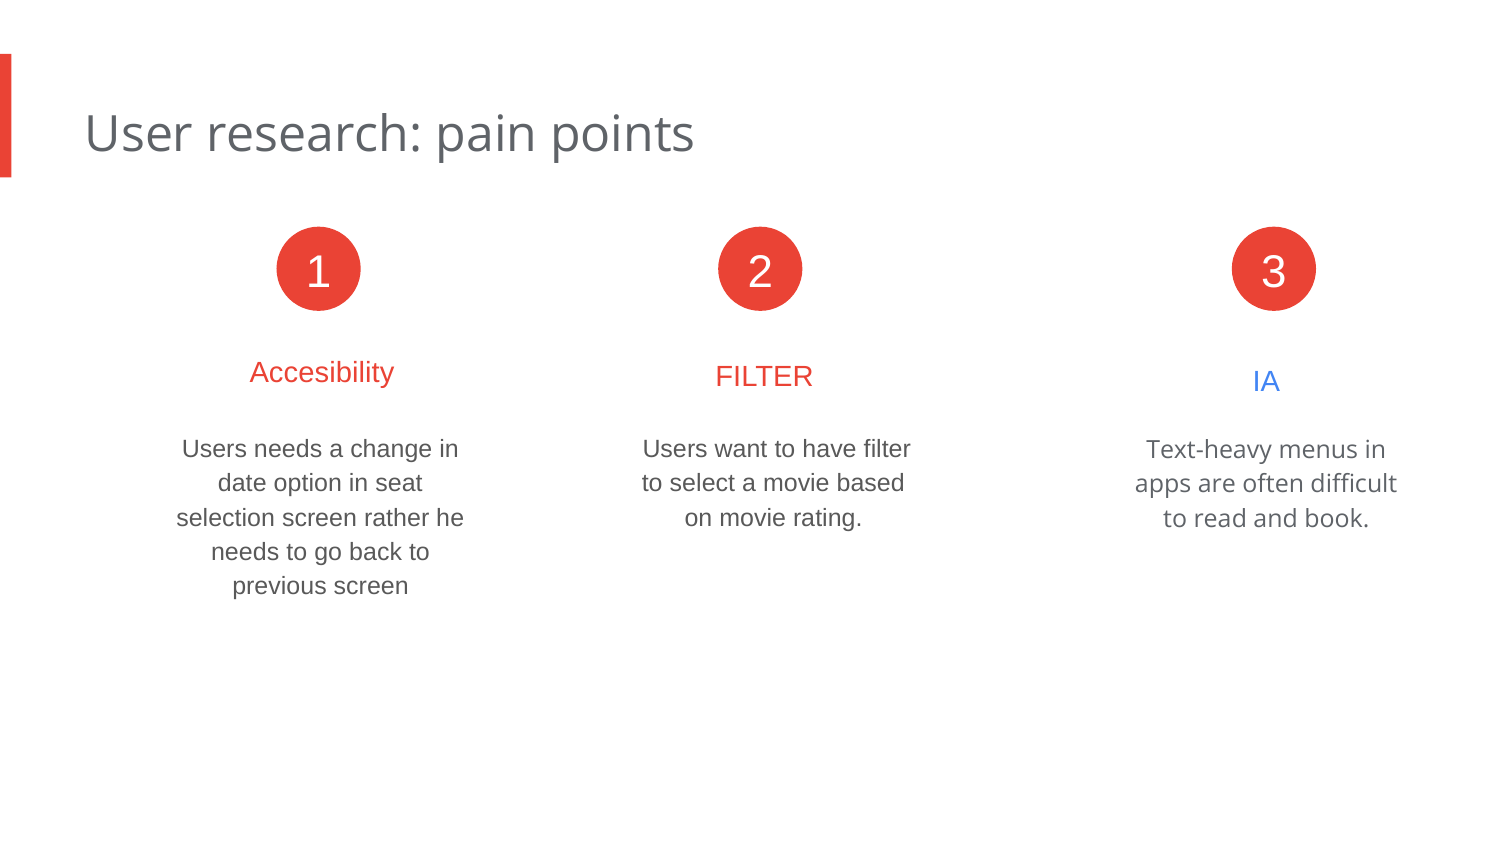

User research: pain points
1
2
3
Accesibility
FILTER
IA
Users needs a change in date option in seat selection screen rather he needs to go back to previous screen
 Users want to have filter to select a movie based on movie rating.

Text-heavy menus in apps are often difficult to read and book.